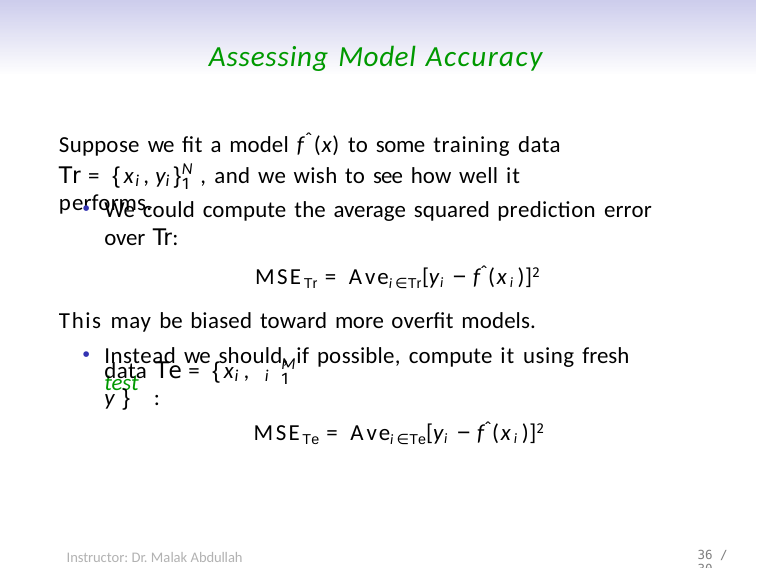

# Assessing Model Accuracy
Suppose we fit a model fˆ(x) to some training data
N
Tr = {x , y }  , and we wish to see how well it performs.
i	i
1
We could compute the average squared prediction error  over Tr:
MSETr = Avei∈Tr[yi  − fˆ(xi)]2
This may be biased toward more overfit models.
Instead we should, if possible, compute it using fresh test
M
data Te = {x , y }   :
i	i
1
MSETe = Avei∈Te[yi  − fˆ(xi)]2
Instructor: Dr. Malak Abdullah
36 / 30